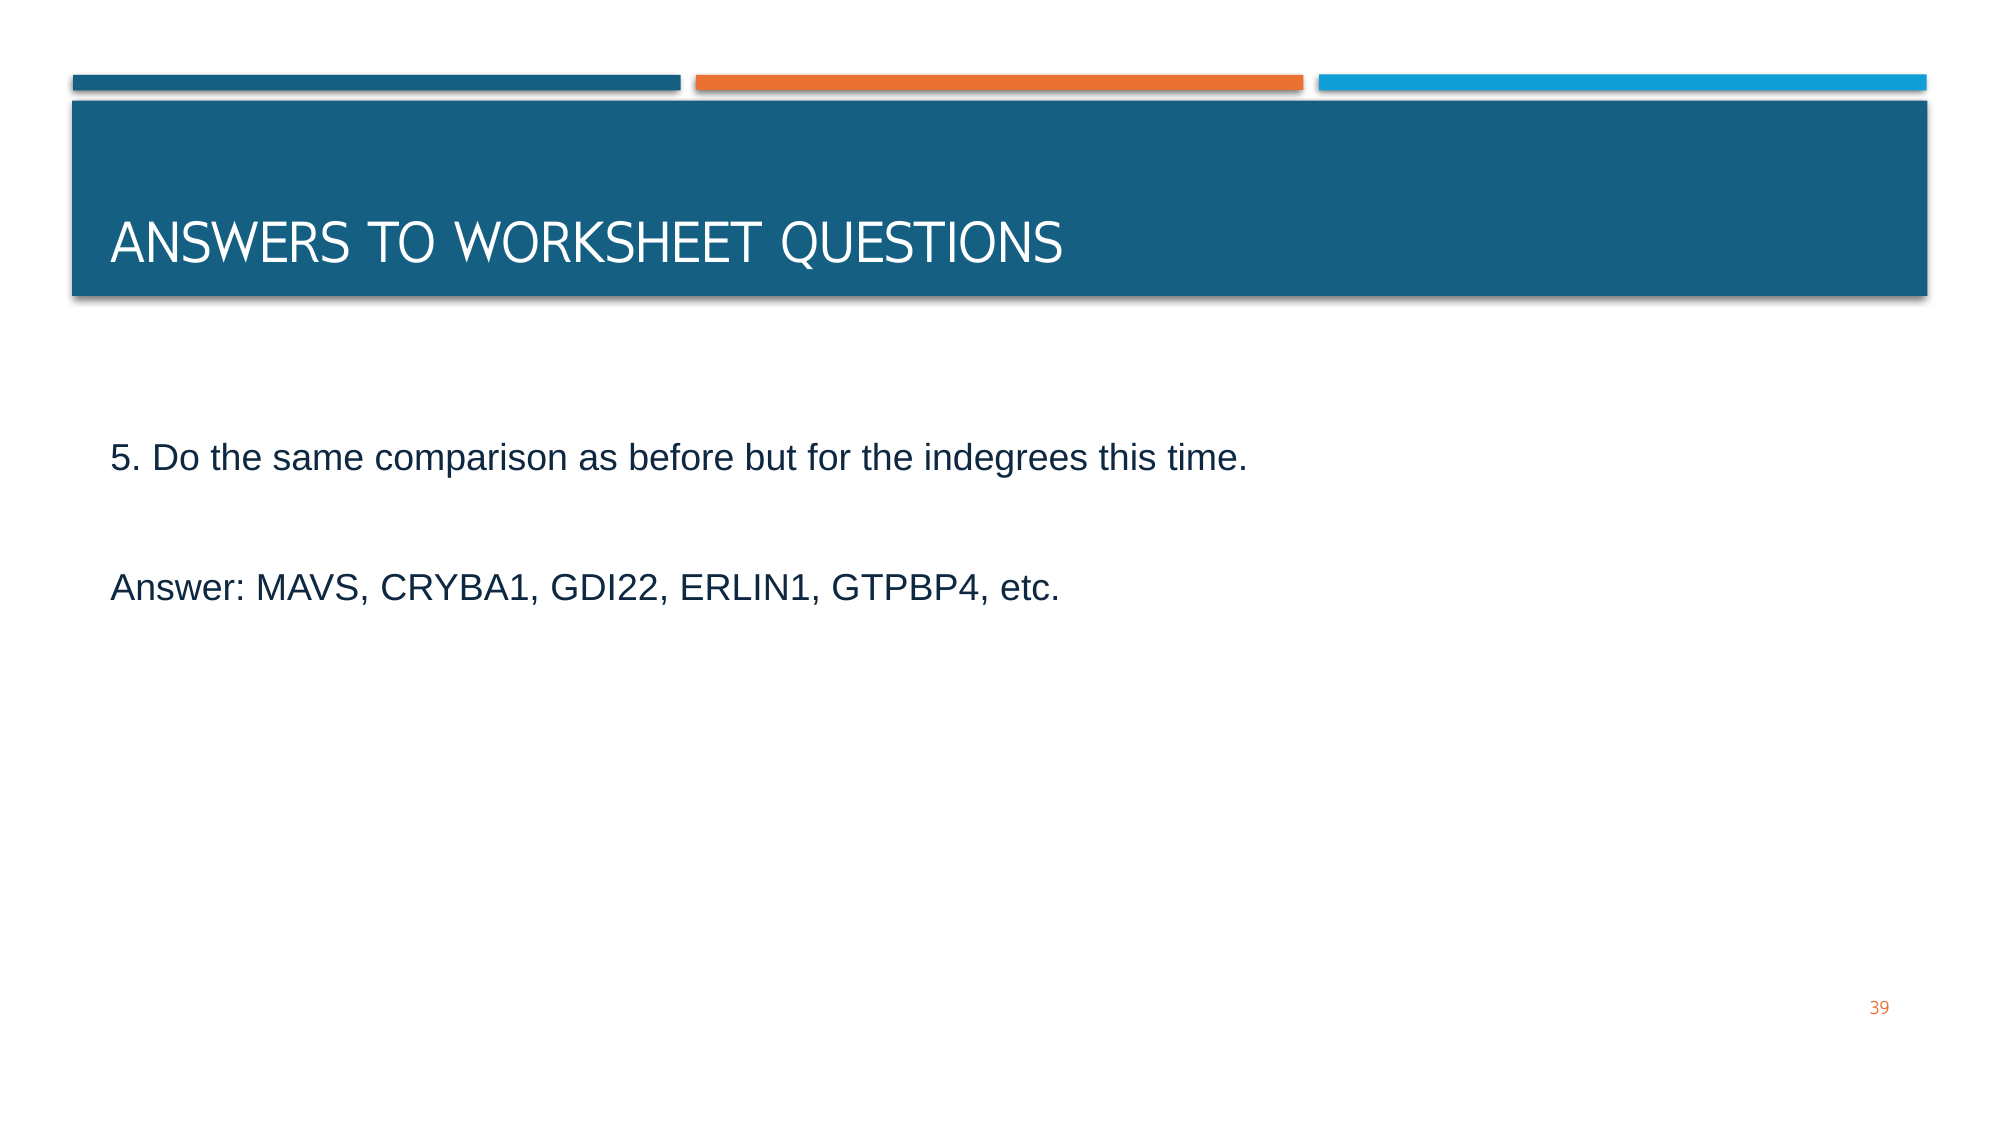

# Answers to worksheet questions
5. Do the same comparison as before but for the indegrees this time.

Answer: MAVS, CRYBA1, GDI22, ERLIN1, GTPBP4, etc.
39